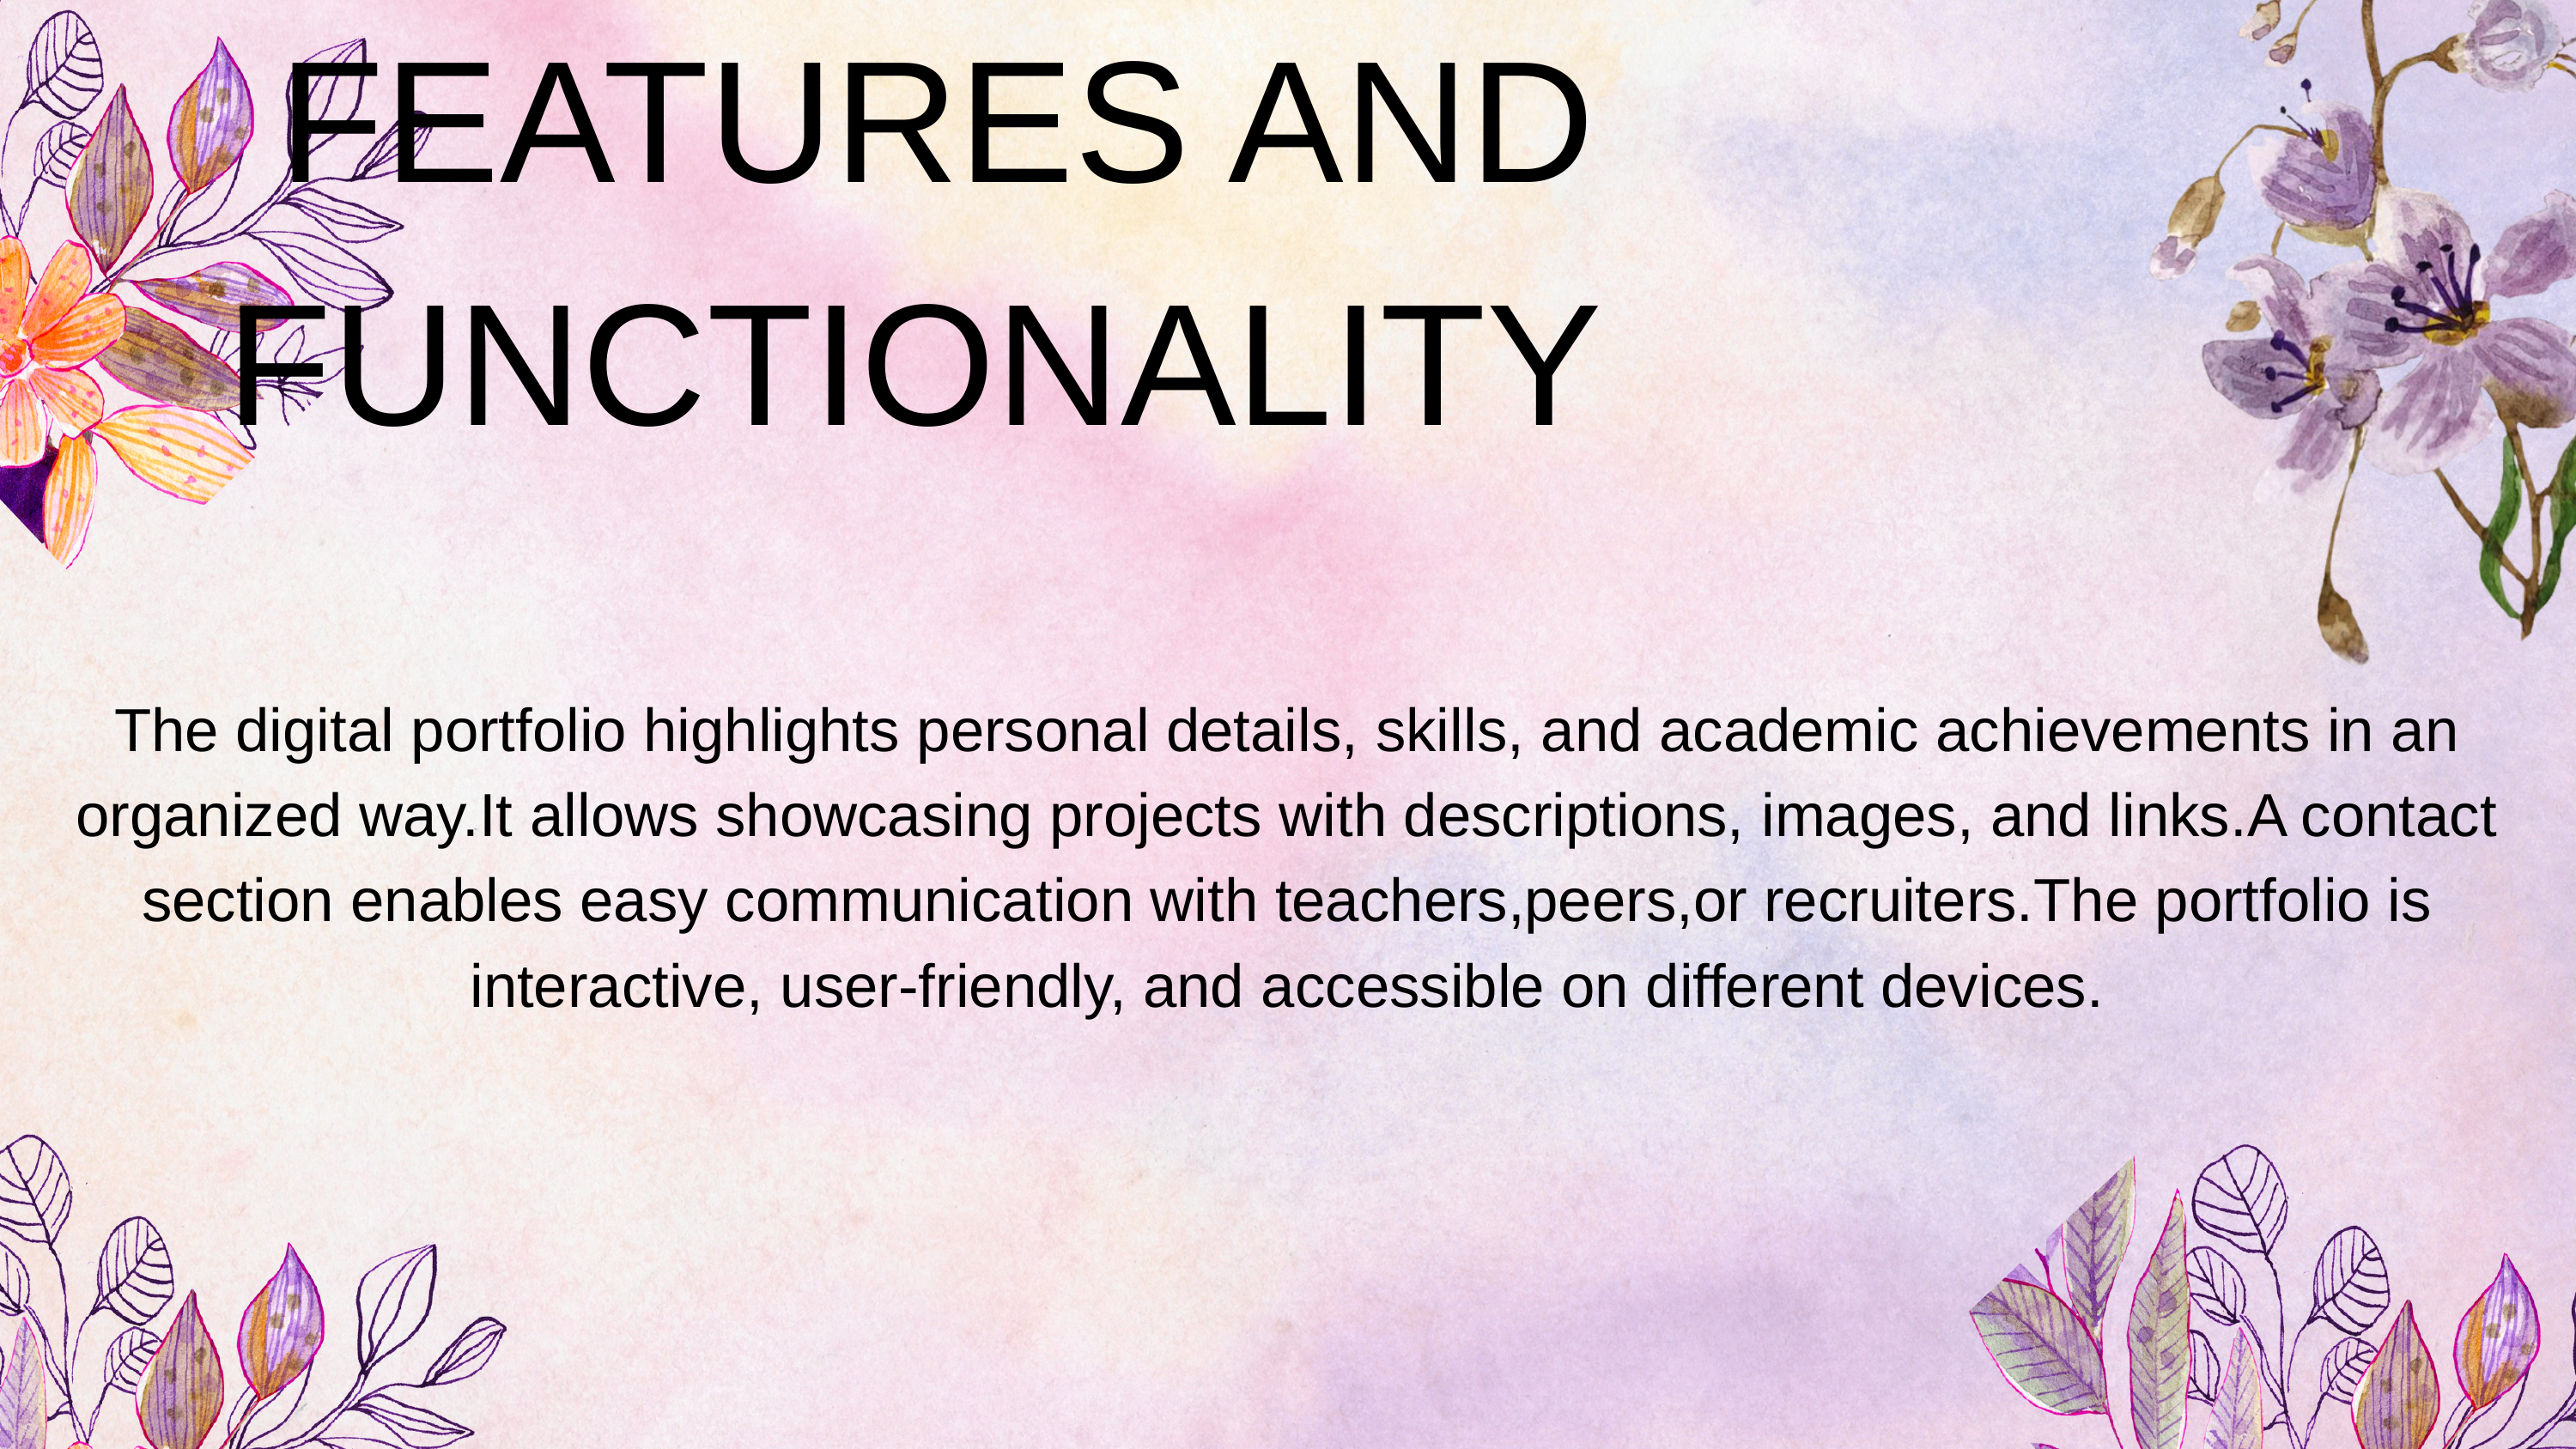

FEATURES AND FUNCTIONALITY
The digital portfolio highlights personal details, skills, and academic achievements in an organized way.It allows showcasing projects with descriptions, images, and links.A contact section enables easy communication with teachers,peers,or recruiters.The portfolio is interactive, user-friendly, and accessible on different devices.